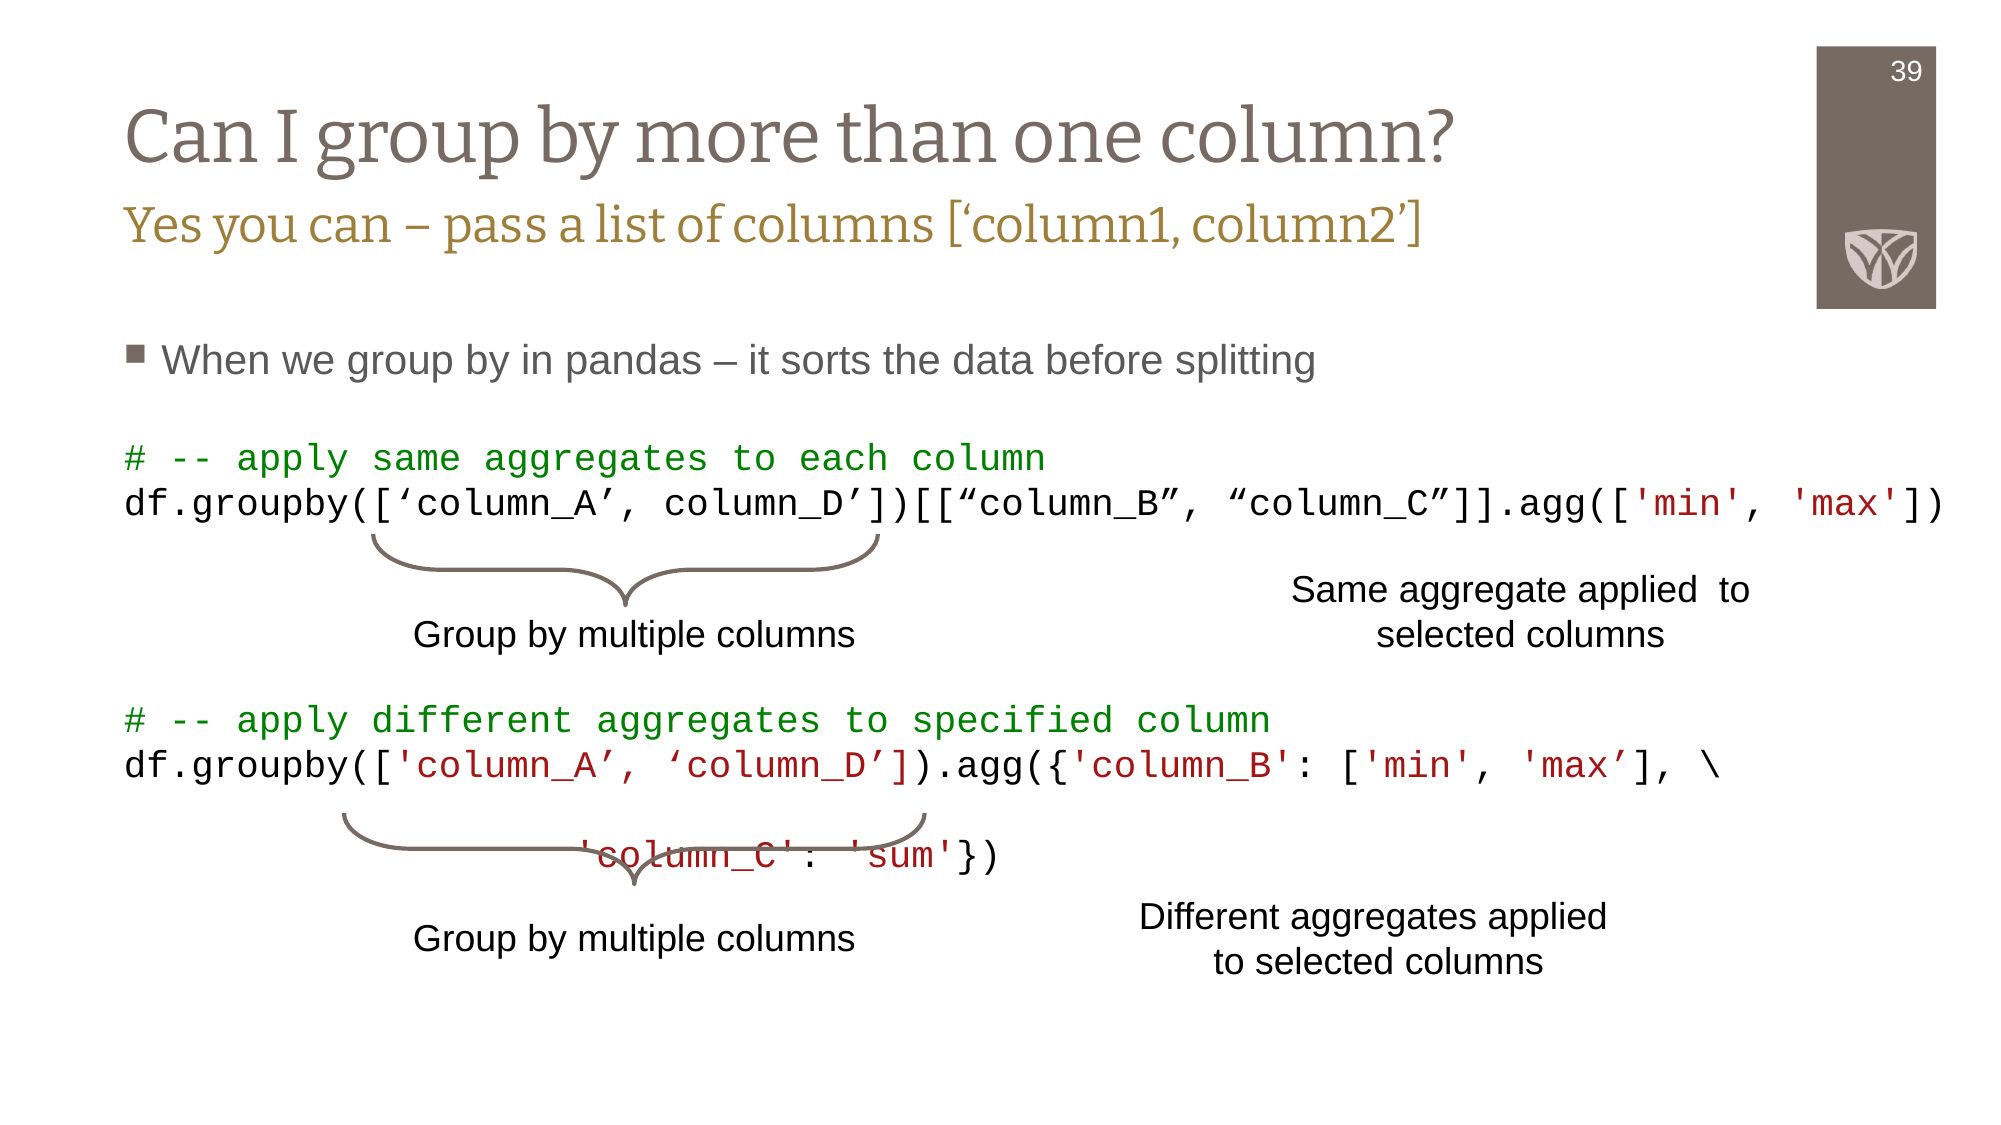

# Can I group by more than one column?
39
Yes you can – pass a list of columns [‘column1, column2’]

When we group by in pandas – it sorts the data before splitting

# -- apply same aggregates to each column
df.groupby([‘column_A’, column_D’])[[“column_B”, “column_C”]].agg(['min', 'max'])
Same aggregate applied  to selected columns

Group by multiple columns
# -- apply different aggregates to specified column
df.groupby(['column_A’, ‘column_D’]).agg({'column_B': ['min', 'max’], \ 															'column_C': 'sum'})
Different aggregates applied  to selected columns
Group by multiple columns